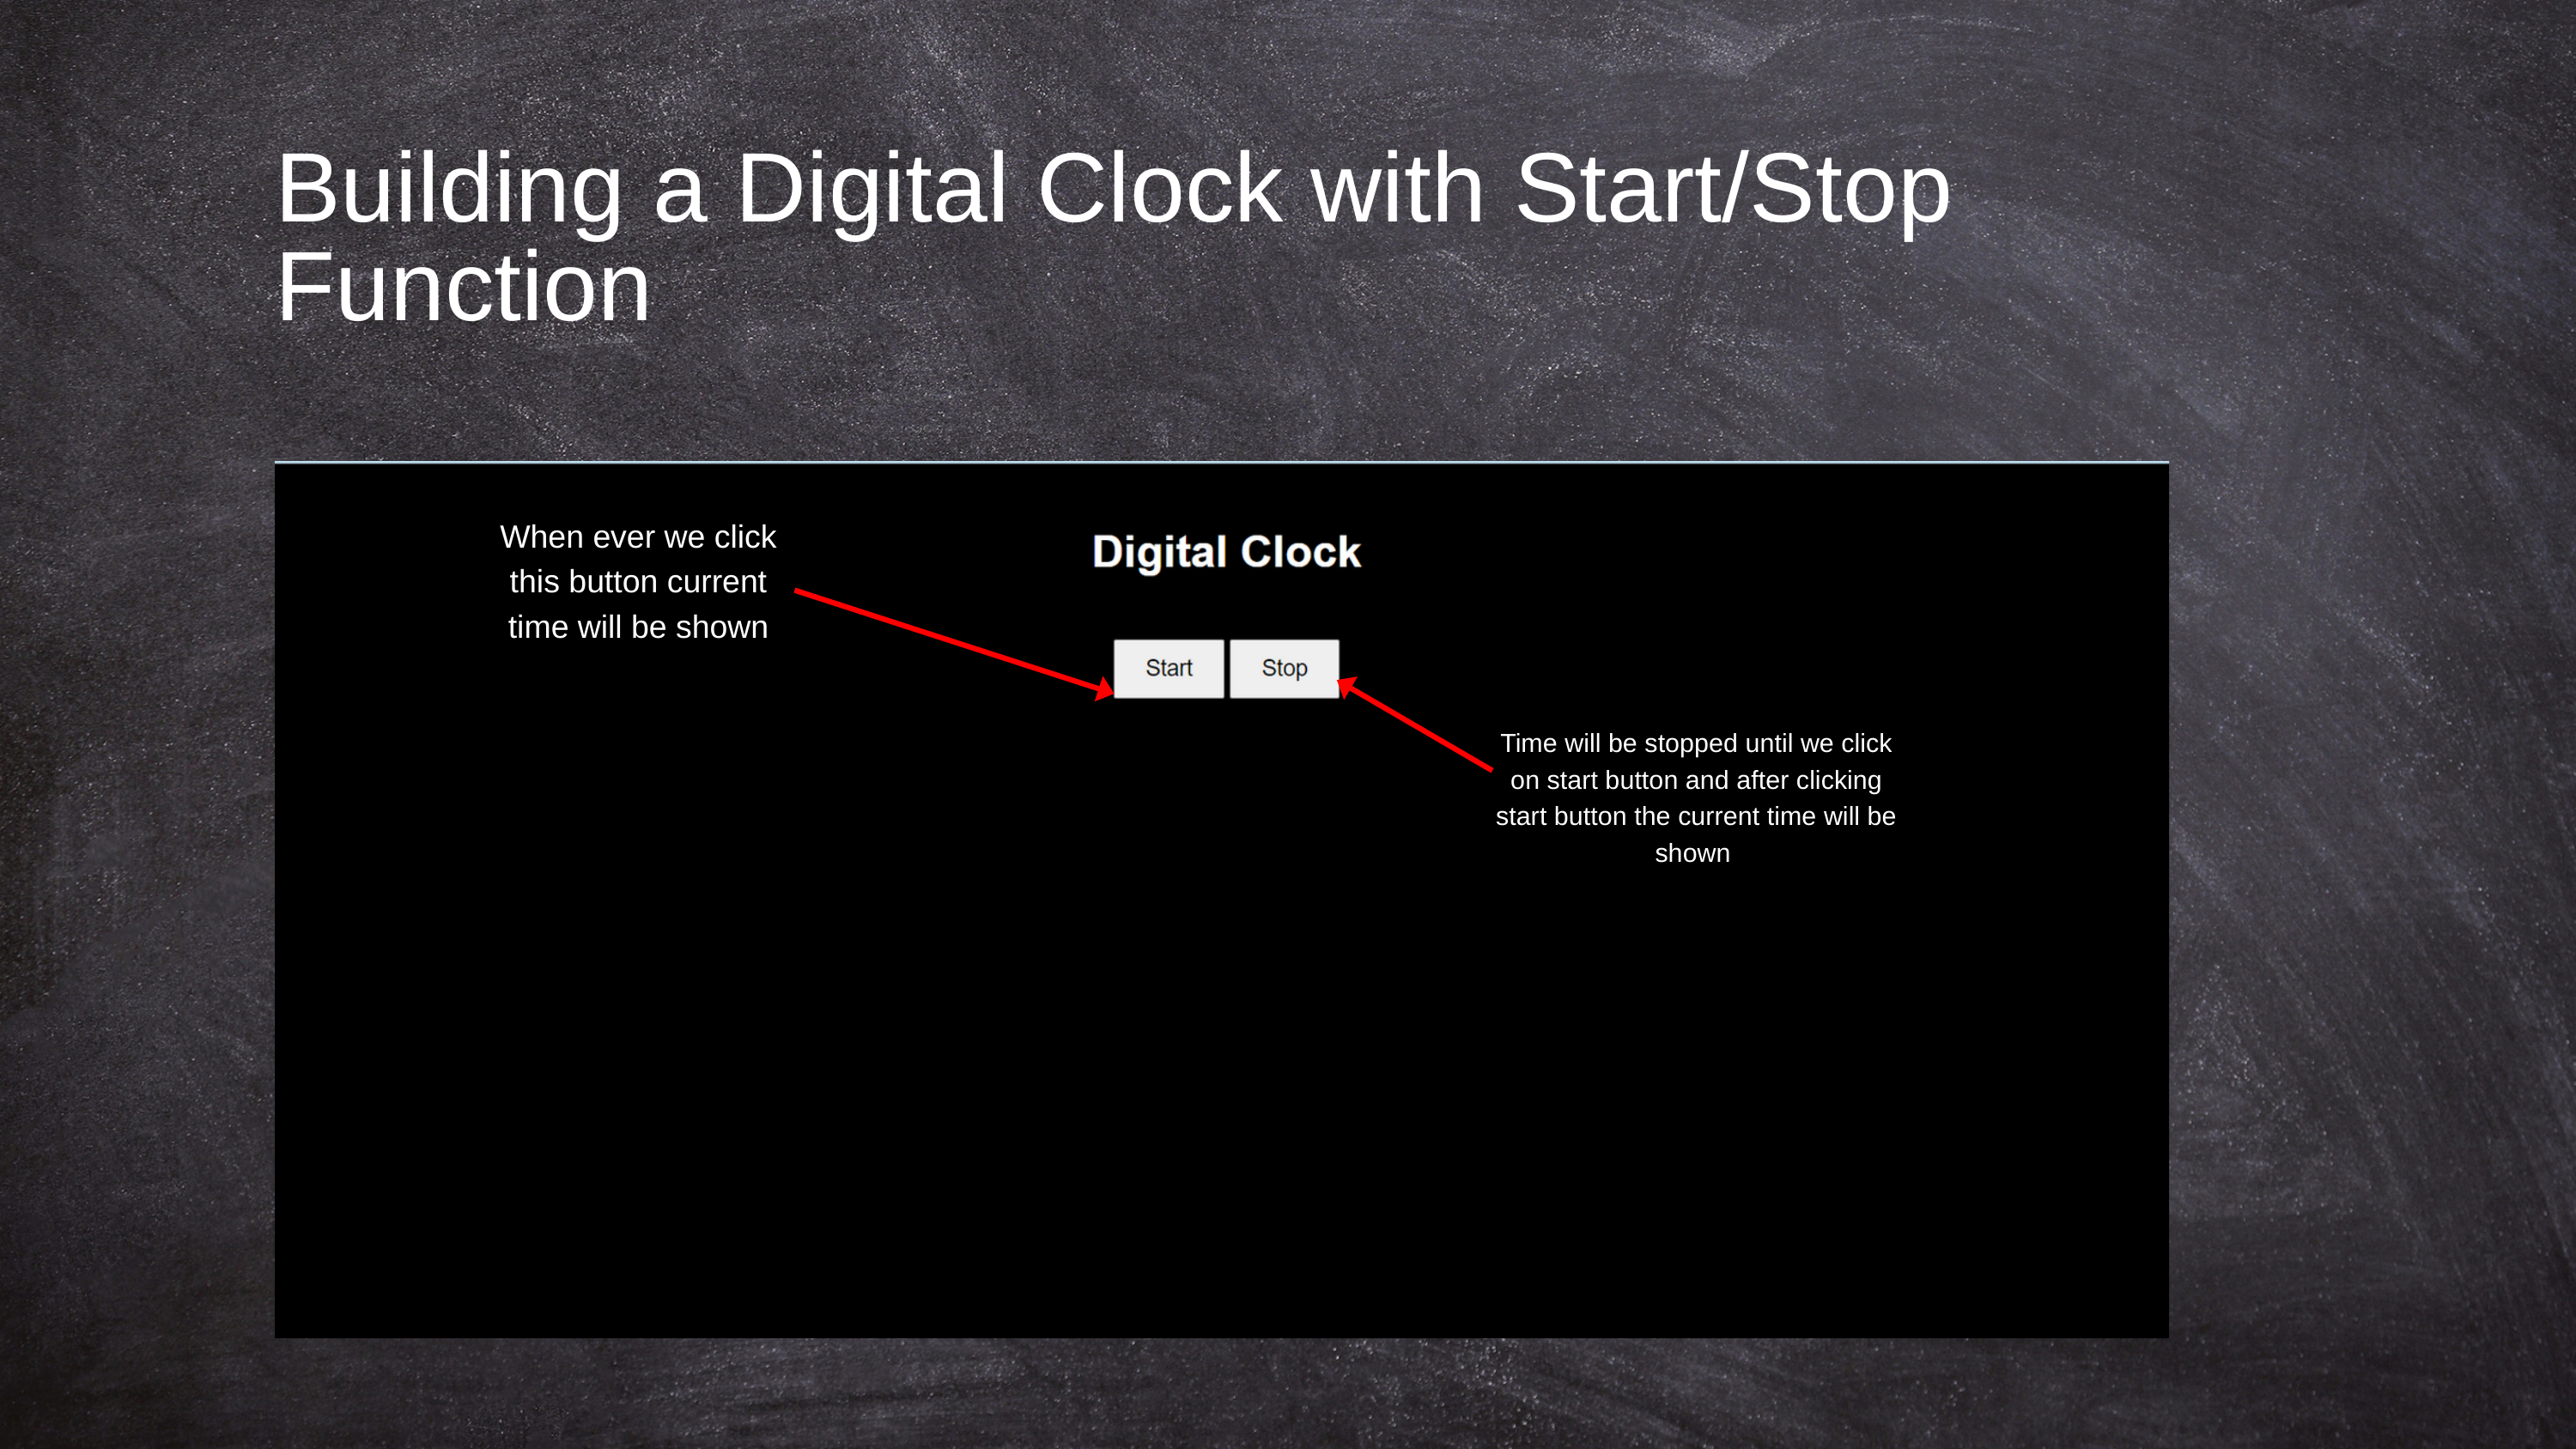

Building a Digital Clock with Start/Stop Function

When ever we click this button current time will be shown

Time will be stopped until we click on start button and after clicking start button the current time will be shown